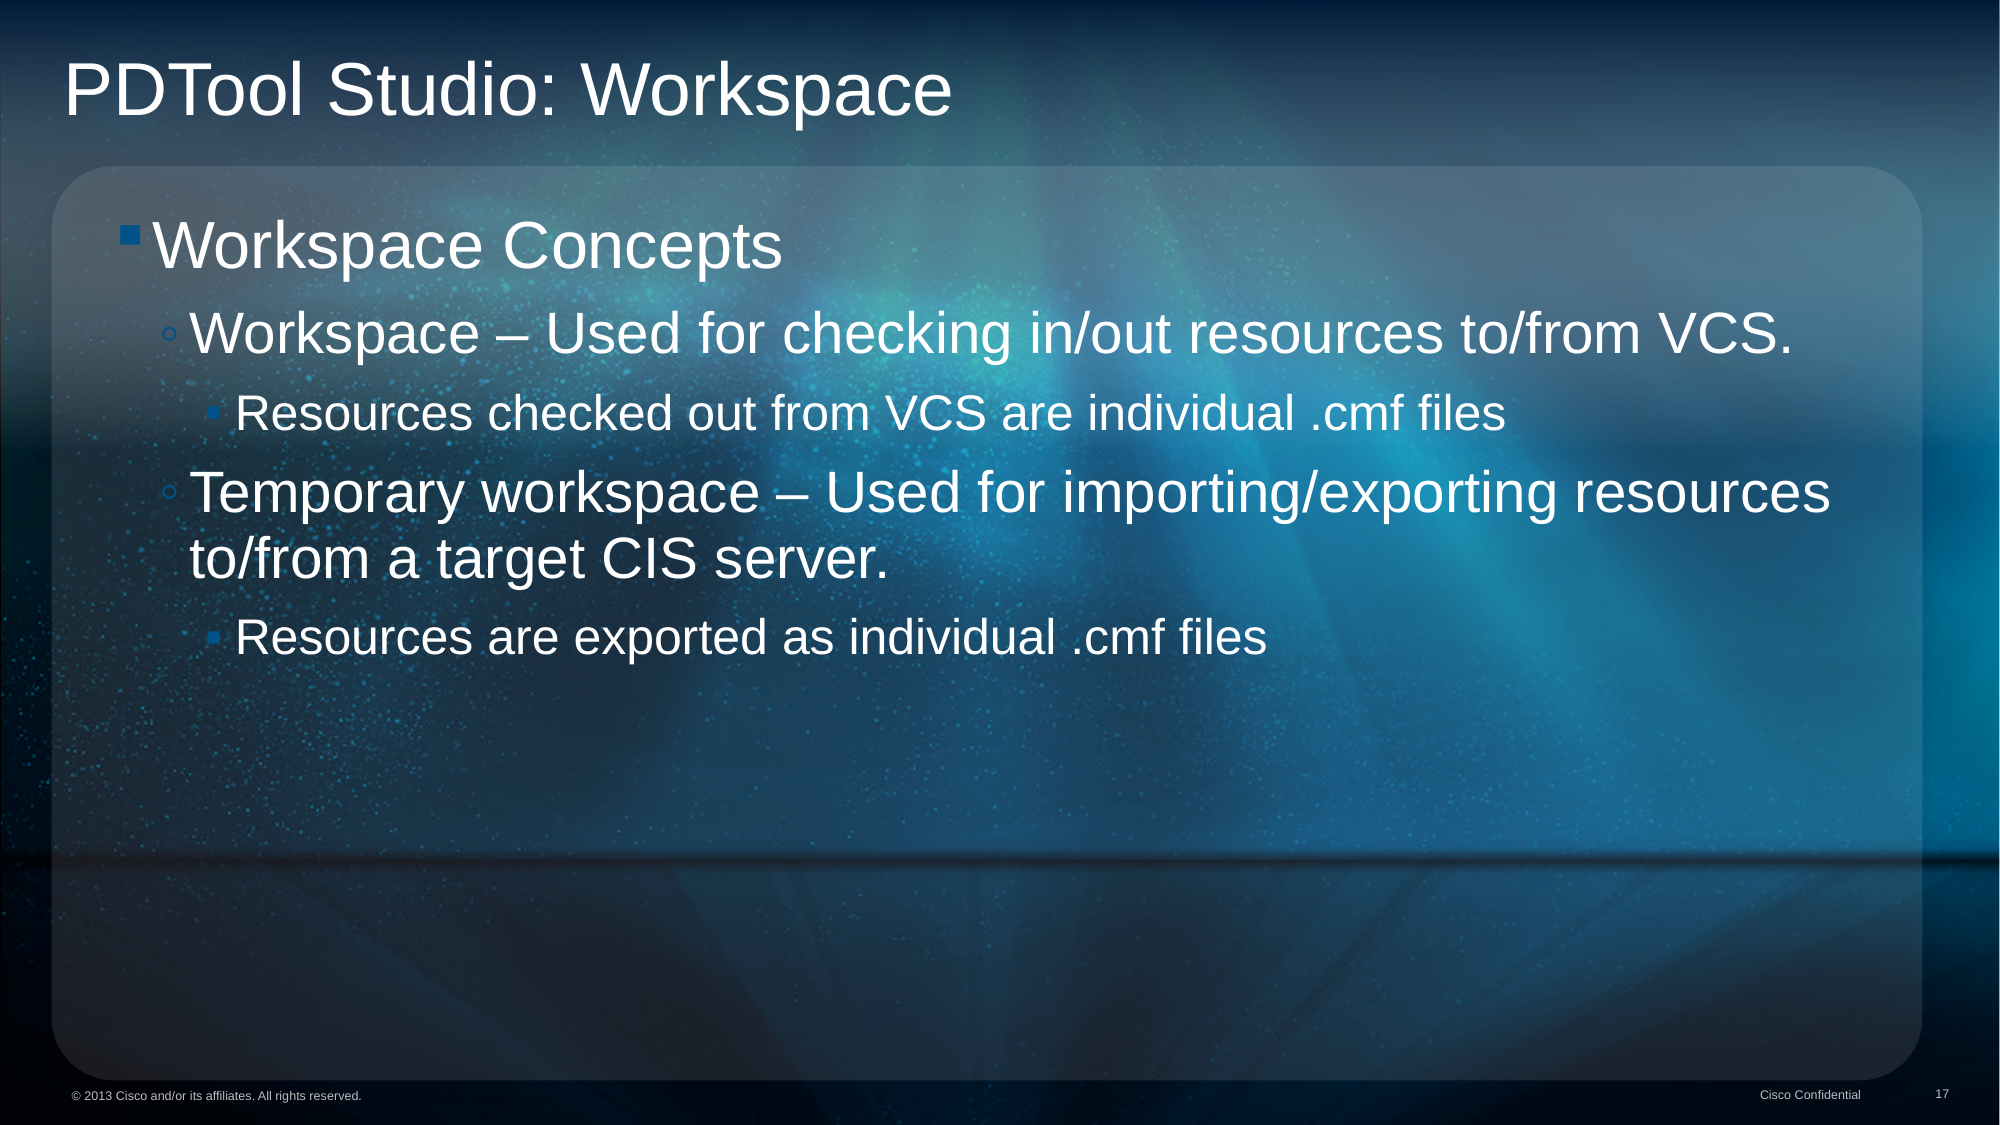

# PDTool Studio: Workspace

Workspace Concepts
Workspace – Used for checking in/out resources to/from VCS.
Resources checked out from VCS are individual .cmf files
Temporary workspace – Used for importing/exporting resources to/from a target CIS server.
Resources are exported as individual .cmf files